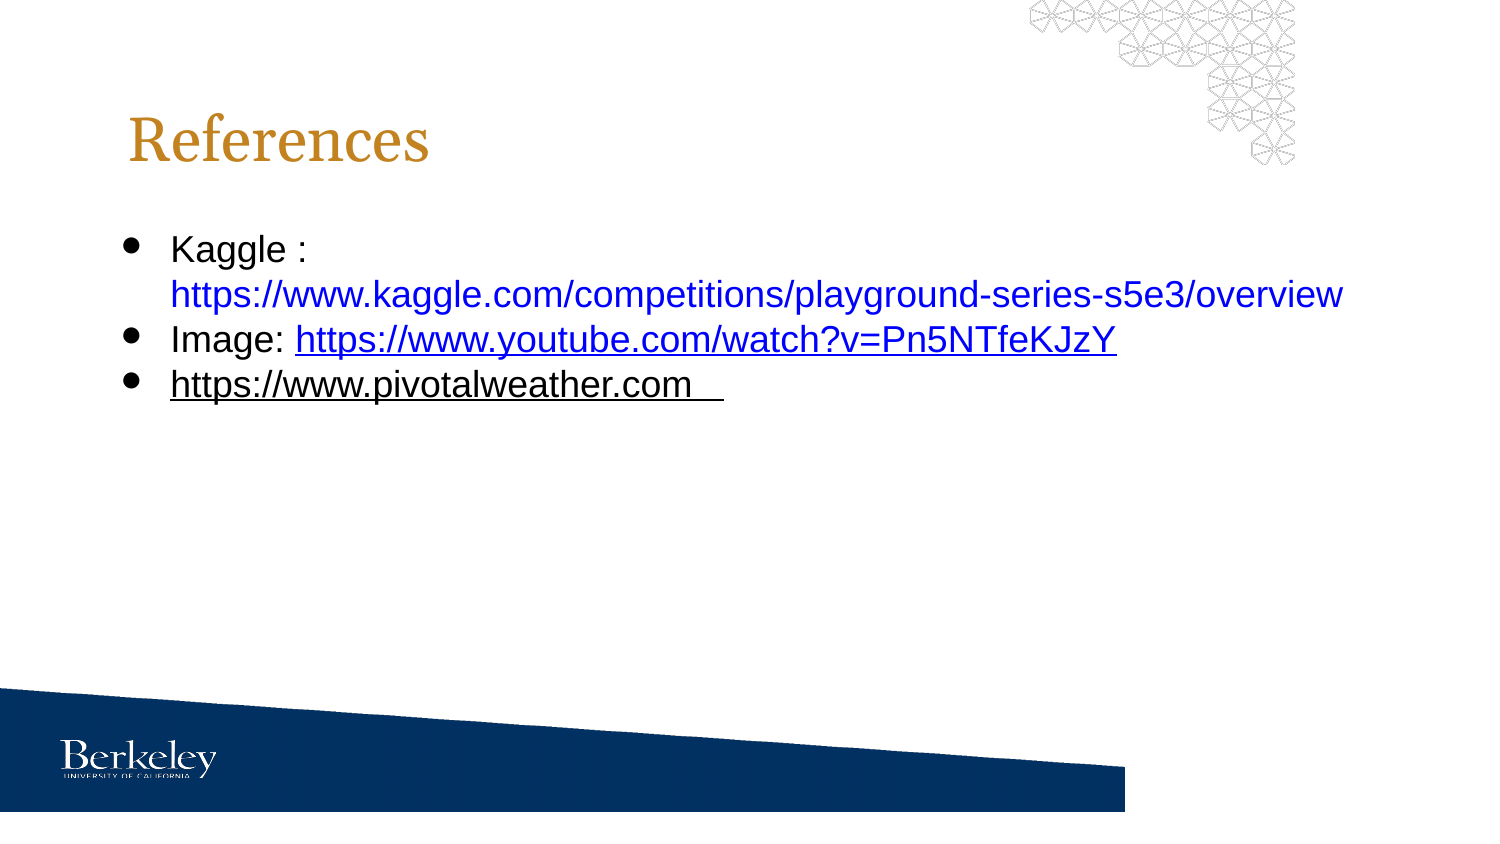

# References
Kaggle : https://www.kaggle.com/competitions/playground-series-s5e3/overview
Image: https://www.youtube.com/watch?v=Pn5NTfeKJzY
https://www.pivotalweather.com